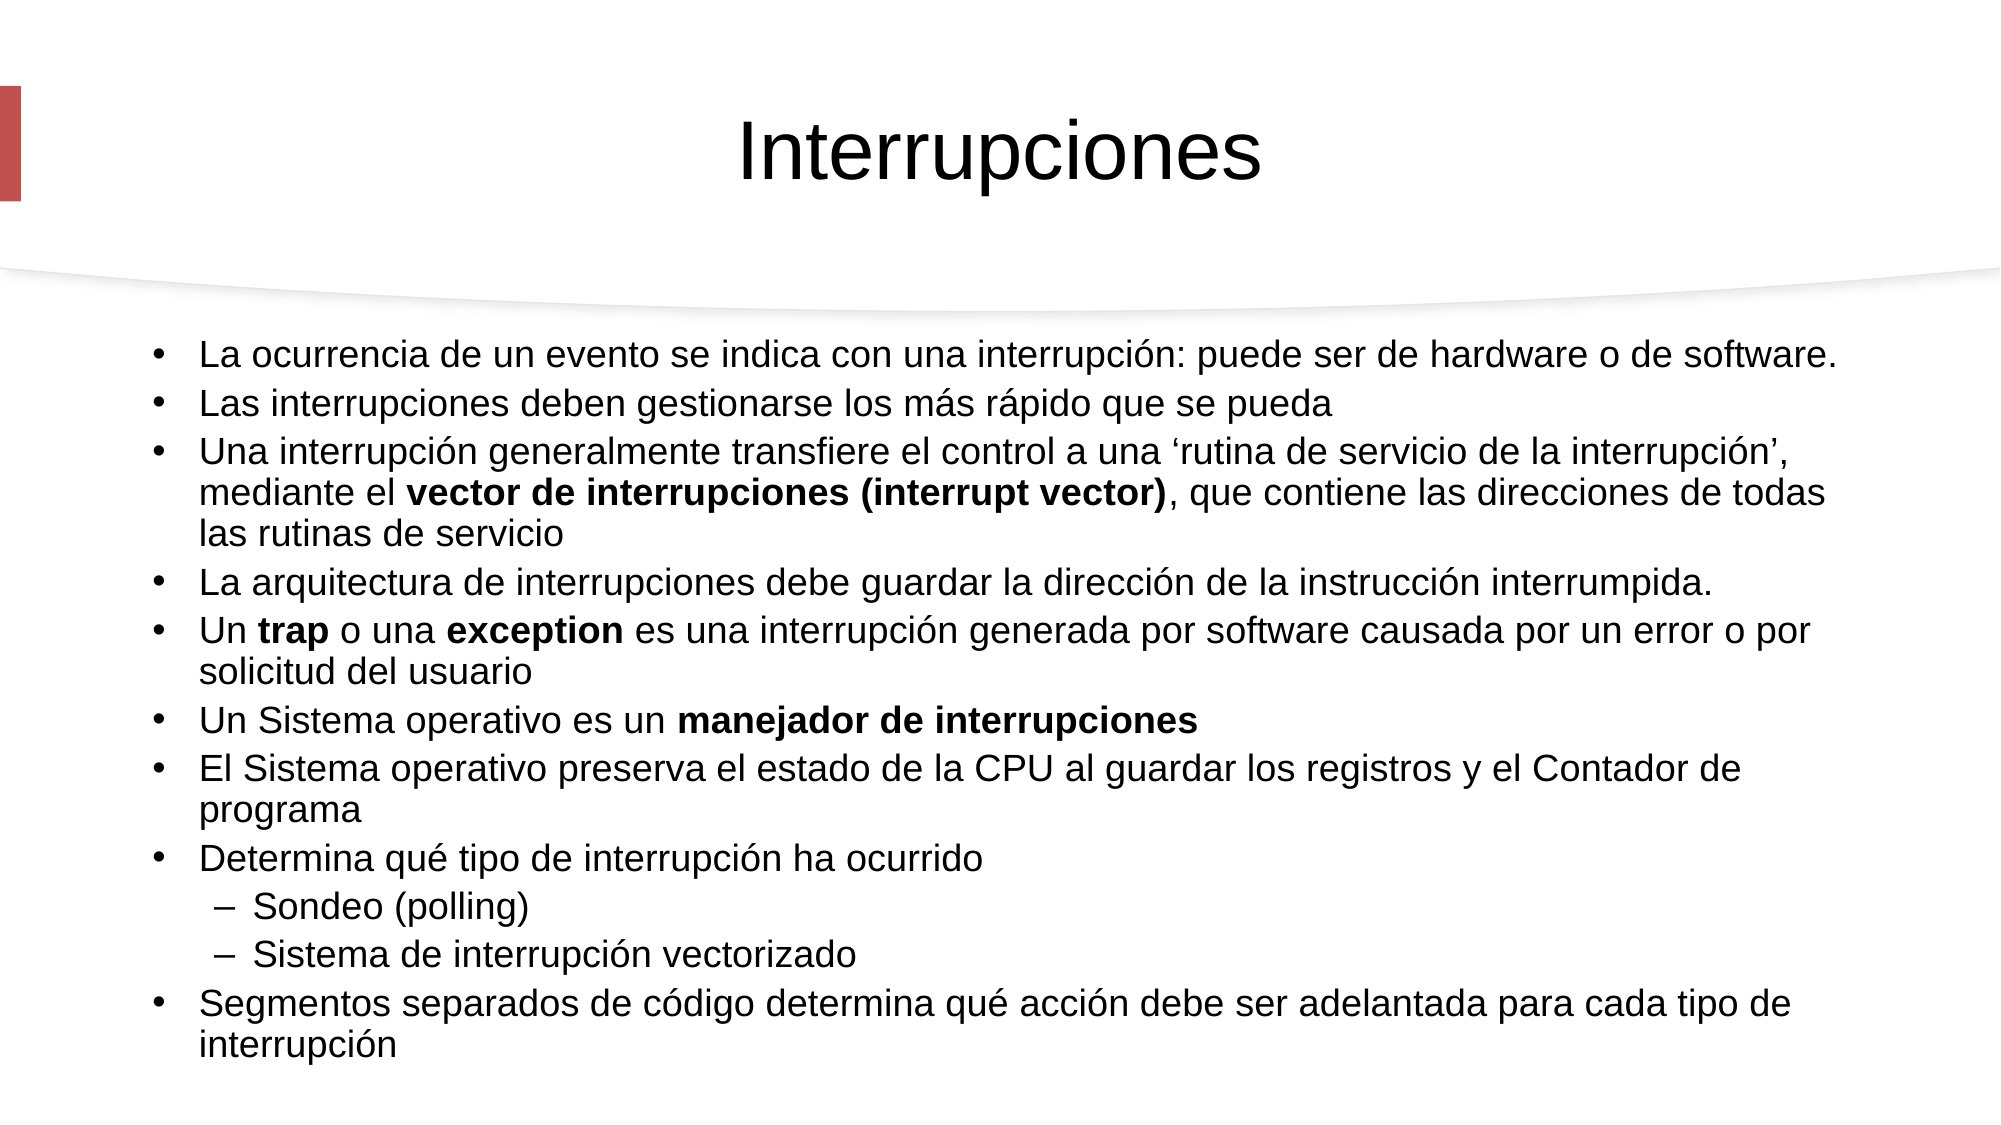

# Interrupciones

La ocurrencia de un evento se indica con una interrupción: puede ser de hardware o de software.
Las interrupciones deben gestionarse los más rápido que se pueda
Una interrupción generalmente transfiere el control a una ‘rutina de servicio de la interrupción’, mediante el vector de interrupciones (interrupt vector), que contiene las direcciones de todas las rutinas de servicio
La arquitectura de interrupciones debe guardar la dirección de la instrucción interrumpida.
Un trap o una exception es una interrupción generada por software causada por un error o por solicitud del usuario
Un Sistema operativo es un manejador de interrupciones
El Sistema operativo preserva el estado de la CPU al guardar los registros y el Contador de programa
Determina qué tipo de interrupción ha ocurrido
Sondeo (polling)
Sistema de interrupción vectorizado
Segmentos separados de código determina qué acción debe ser adelantada para cada tipo de interrupción